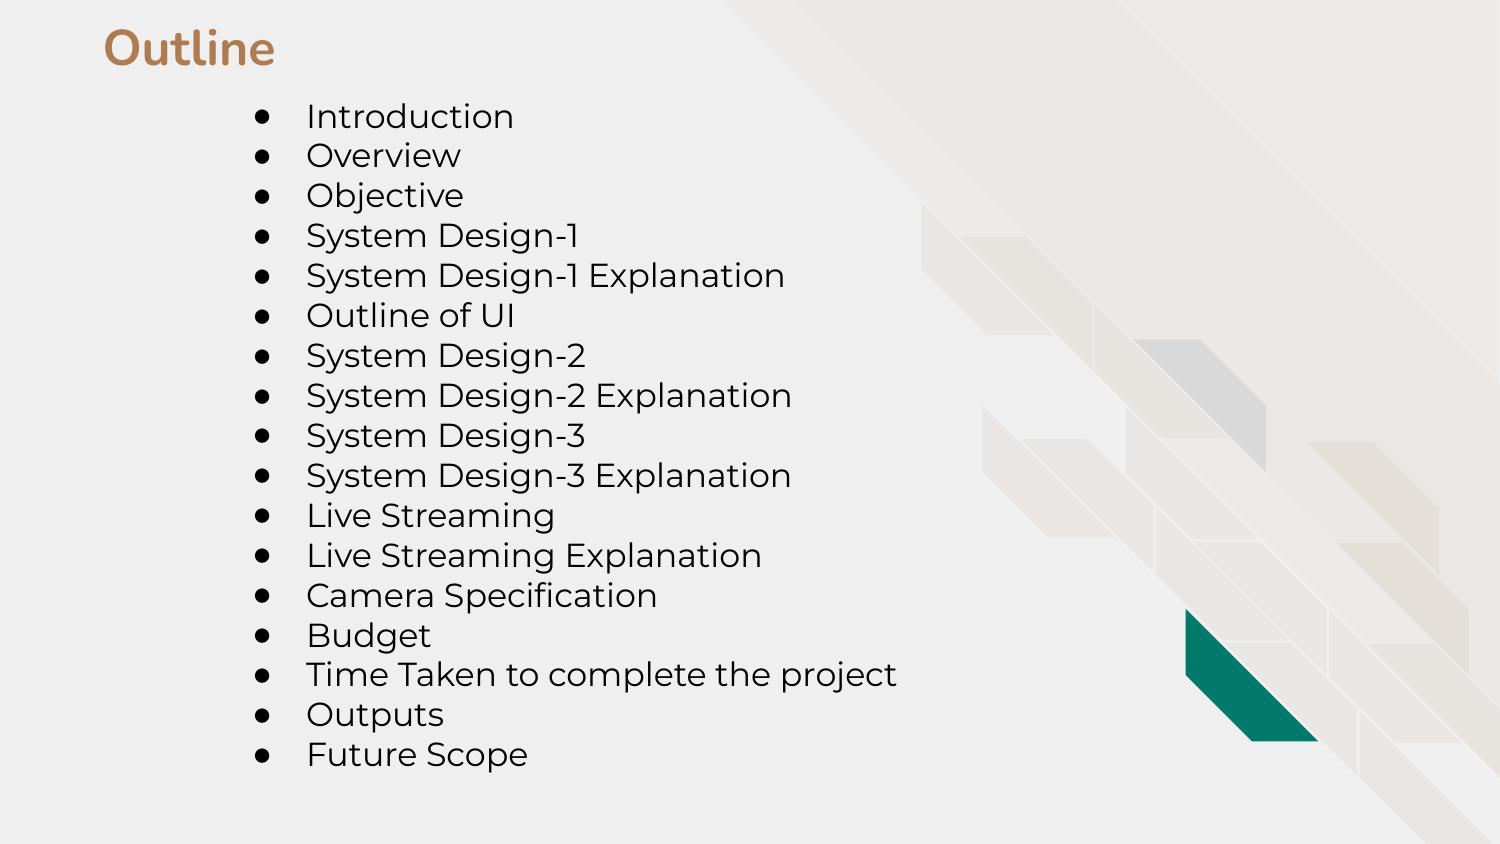

# Outline
Introduction
Overview
Objective
System Design-1
System Design-1 Explanation
Outline of UI
System Design-2
System Design-2 Explanation
System Design-3
System Design-3 Explanation
Live Streaming
Live Streaming Explanation
Camera Specification
Budget
Time Taken to complete the project
Outputs
Future Scope